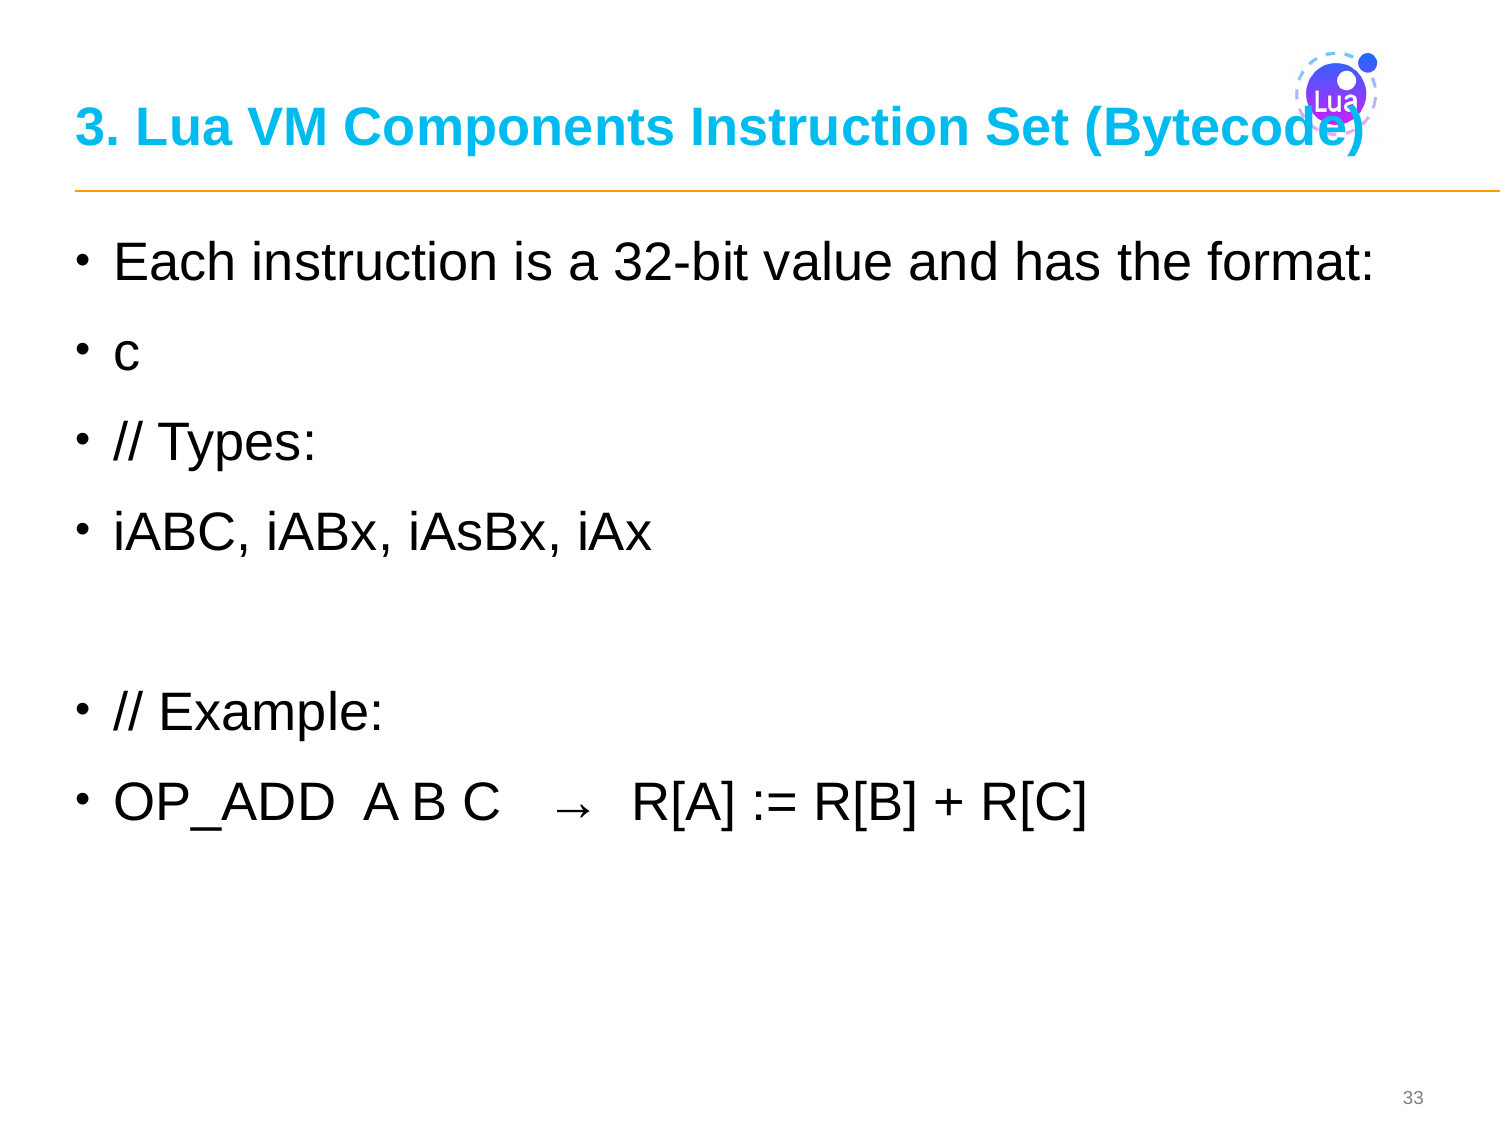

# 3. Lua VM Components Instruction Set (Bytecode)
Each instruction is a 32-bit value and has the format:
c
// Types:
iABC, iABx, iAsBx, iAx

// Example:
OP_ADD  A B C   →  R[A] := R[B] + R[C]